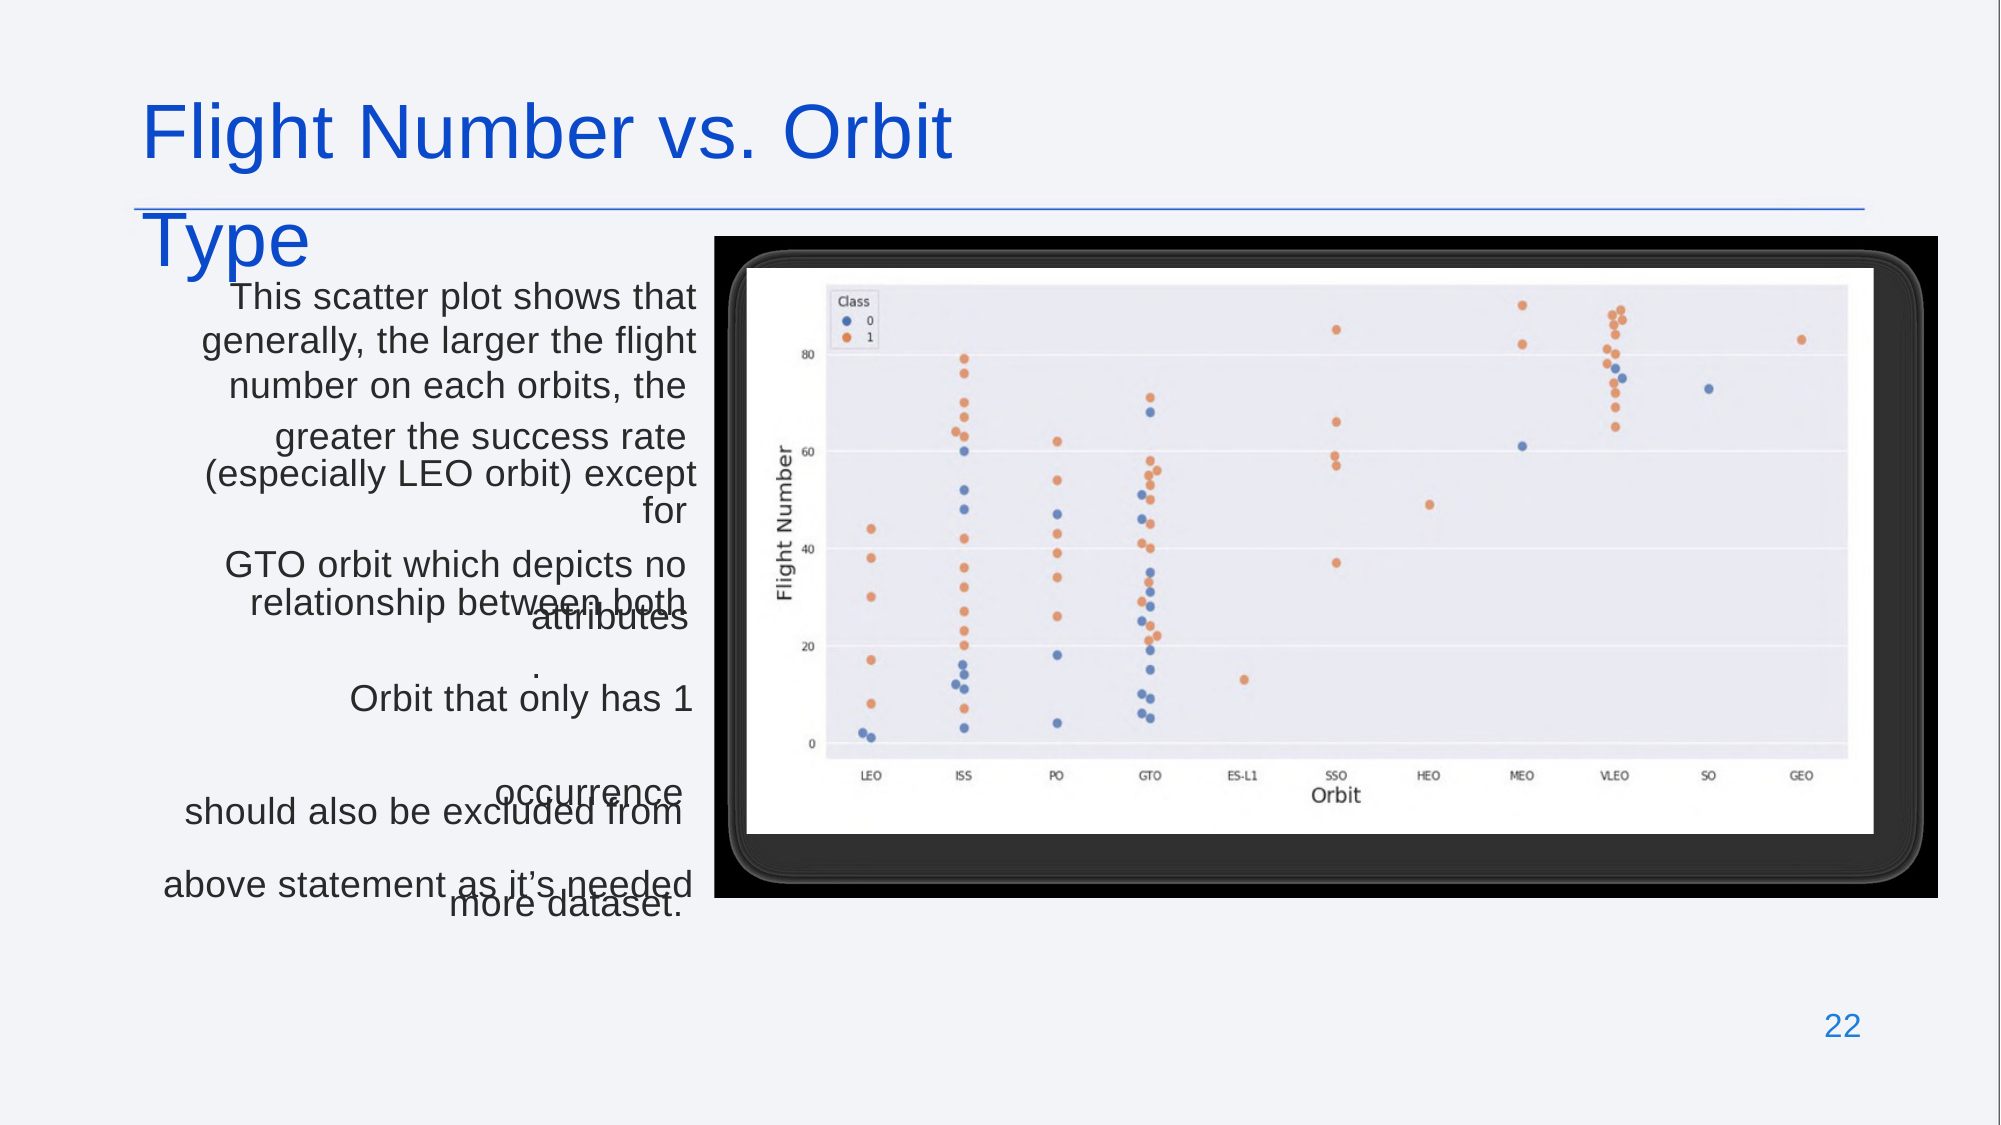

Flight Number vs. Orbit Type

This scatter plot shows that generally, the larger the flight number on each orbits, the
greater the success rate
(especially LEO orbit) except for
GTO orbit which depicts no
relationship between both
attributes.
Orbit that only has 1 occurrence
should also be excluded from
above statement as it’s needed
more dataset.
22